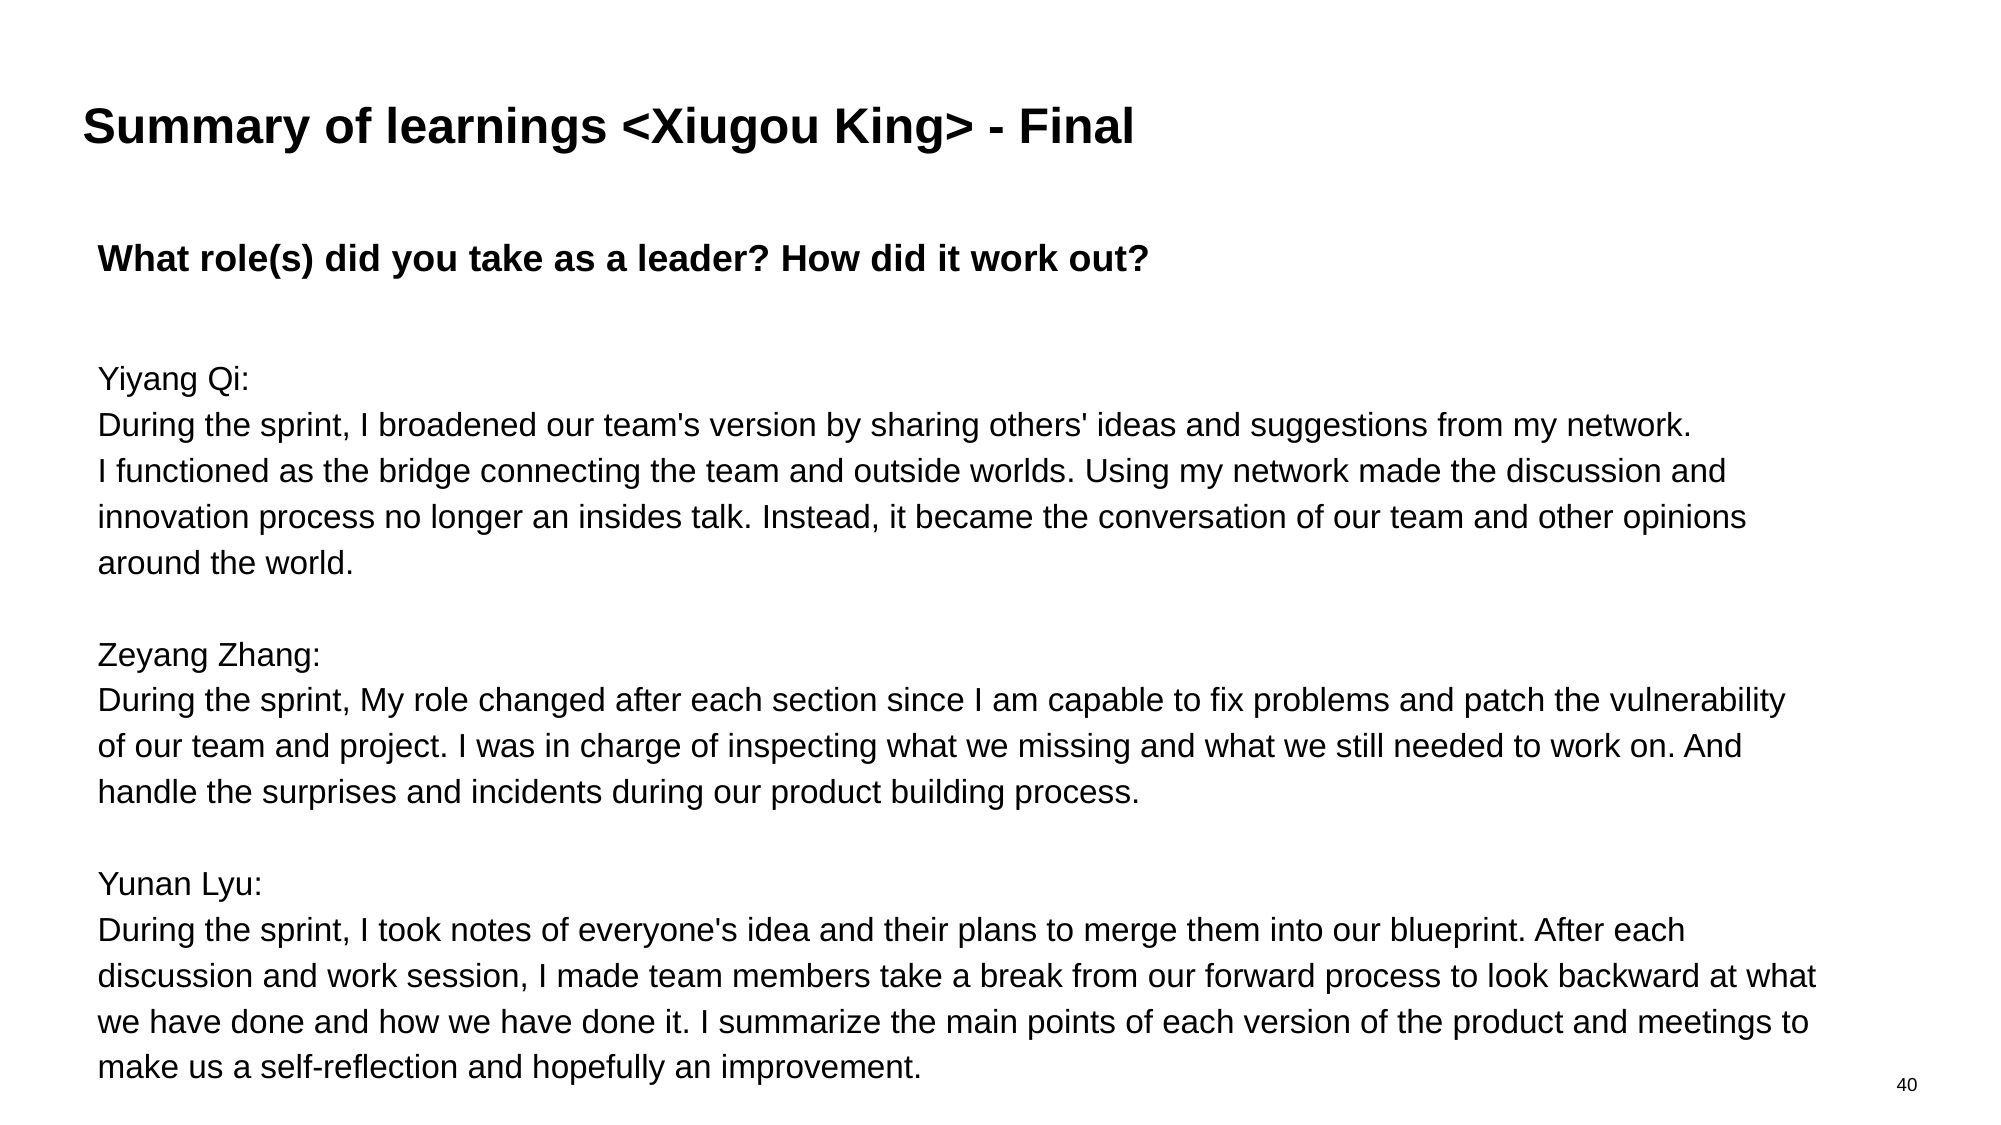

# Summary of learnings <Xiugou King> - Final

What role(s) did you take as a leader? How did it work out?
Yiyang Qi:
During the sprint, I broadened our team's version by sharing others' ideas and suggestions from my network.
I functioned as the bridge connecting the team and outside worlds. Using my network made the discussion and innovation process no longer an insides talk. Instead, it became the conversation of our team and other opinions around the world.

Zeyang Zhang:
During the sprint, My role changed after each section since I am capable to fix problems and patch the vulnerability of our team and project. I was in charge of inspecting what we missing and what we still needed to work on. And handle the surprises and incidents during our product building process.

Yunan Lyu:
During the sprint, I took notes of everyone's idea and their plans to merge them into our blueprint. After each discussion and work session, I made team members take a break from our forward process to look backward at what we have done and how we have done it. I summarize the main points of each version of the product and meetings to make us a self-reflection and hopefully an improvement.